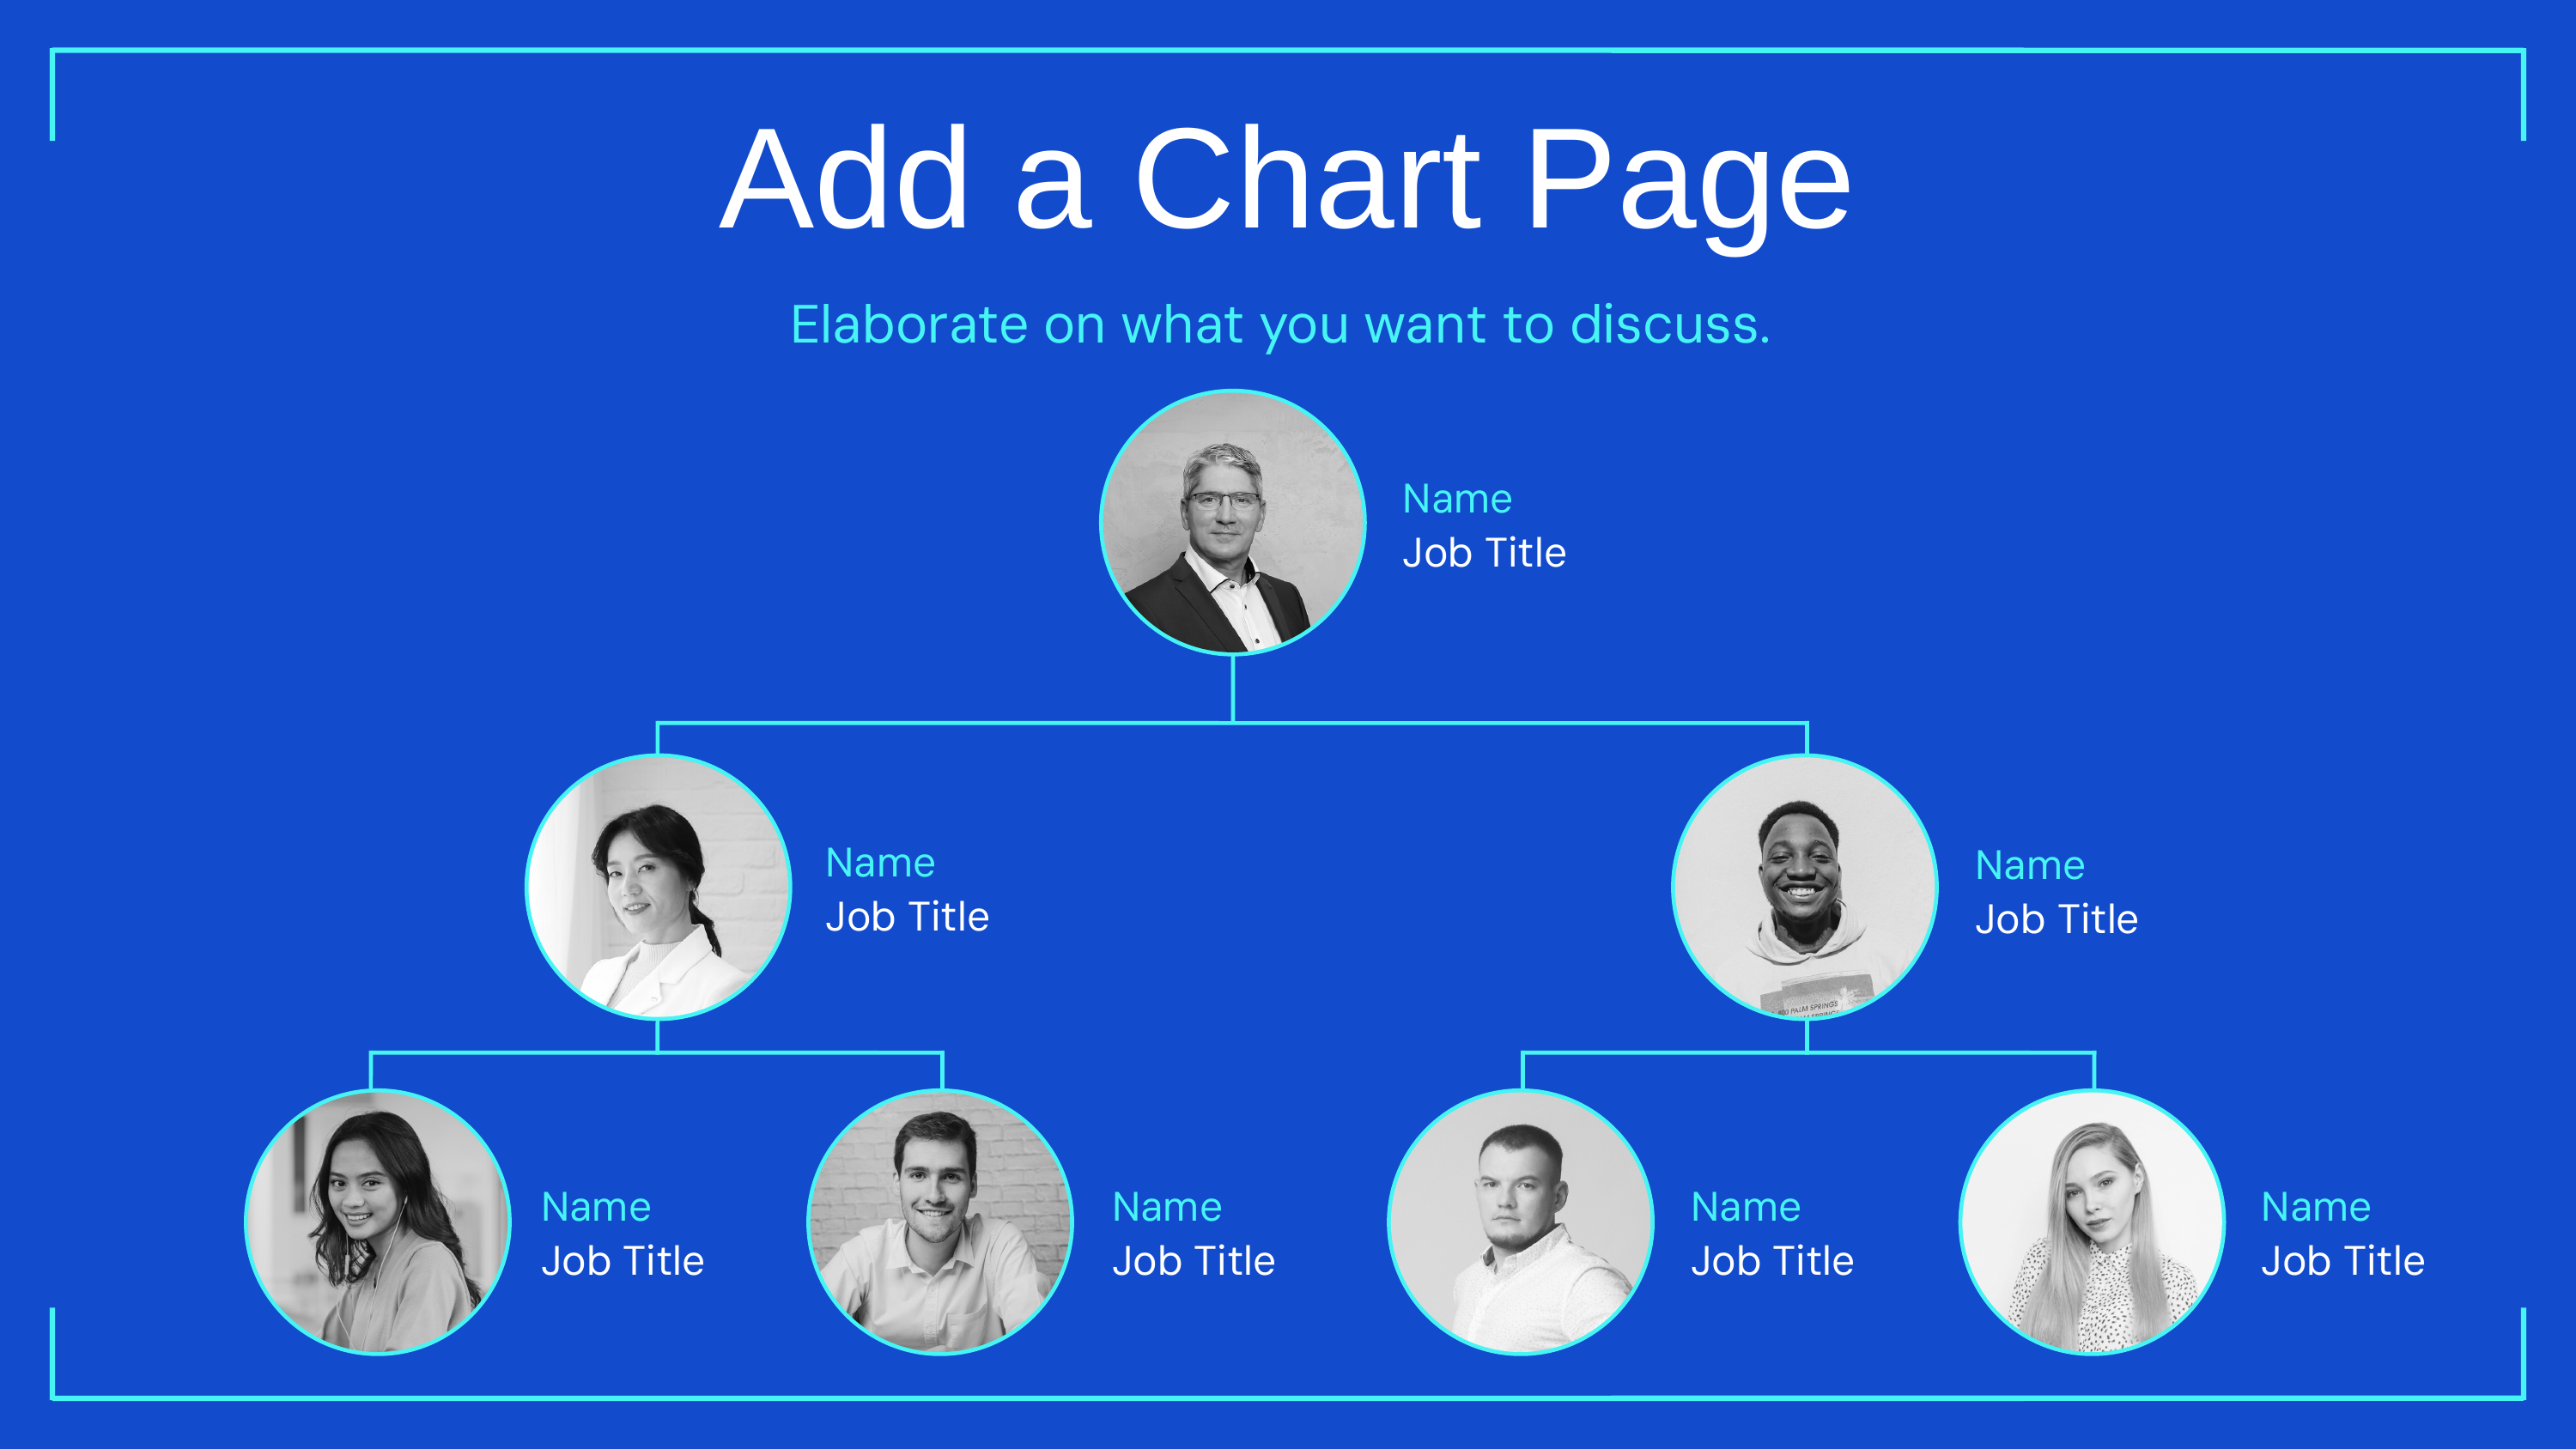

Add a Chart Page
Elaborate on what you want to discuss.

Name
Job Title

Name
Name
Job Title
Job Title

Name
Name
Name
Name
Job Title
Job Title
Job Title
Job Title